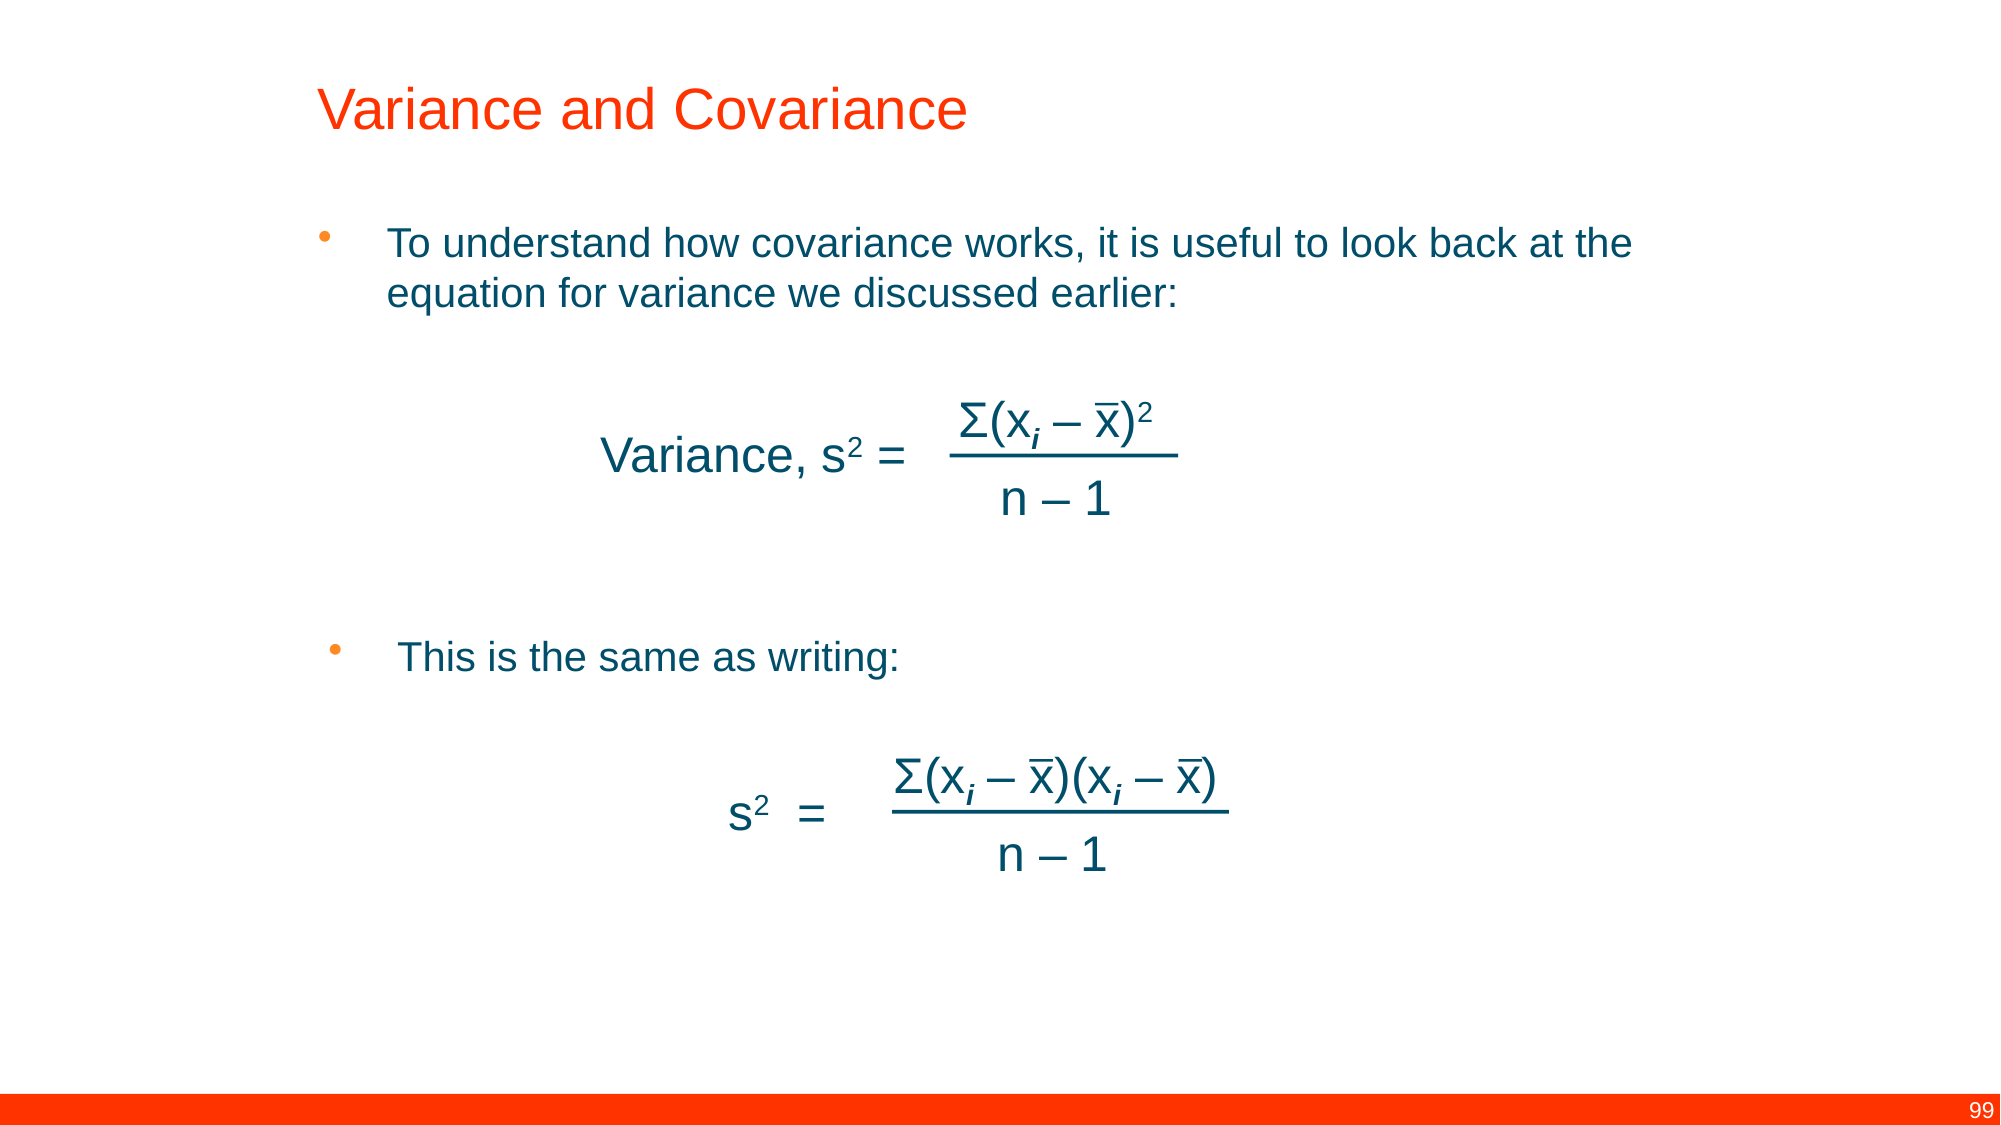

Variance and Covariance

To understand how covariance works, it is useful to look back at the equation for variance we discussed earlier:

Σ(xi – x)2

Variance, s2 =

n – 1

This is the same as writing:

Σ(xi – x)(xi – x)

s2  =

n – 1